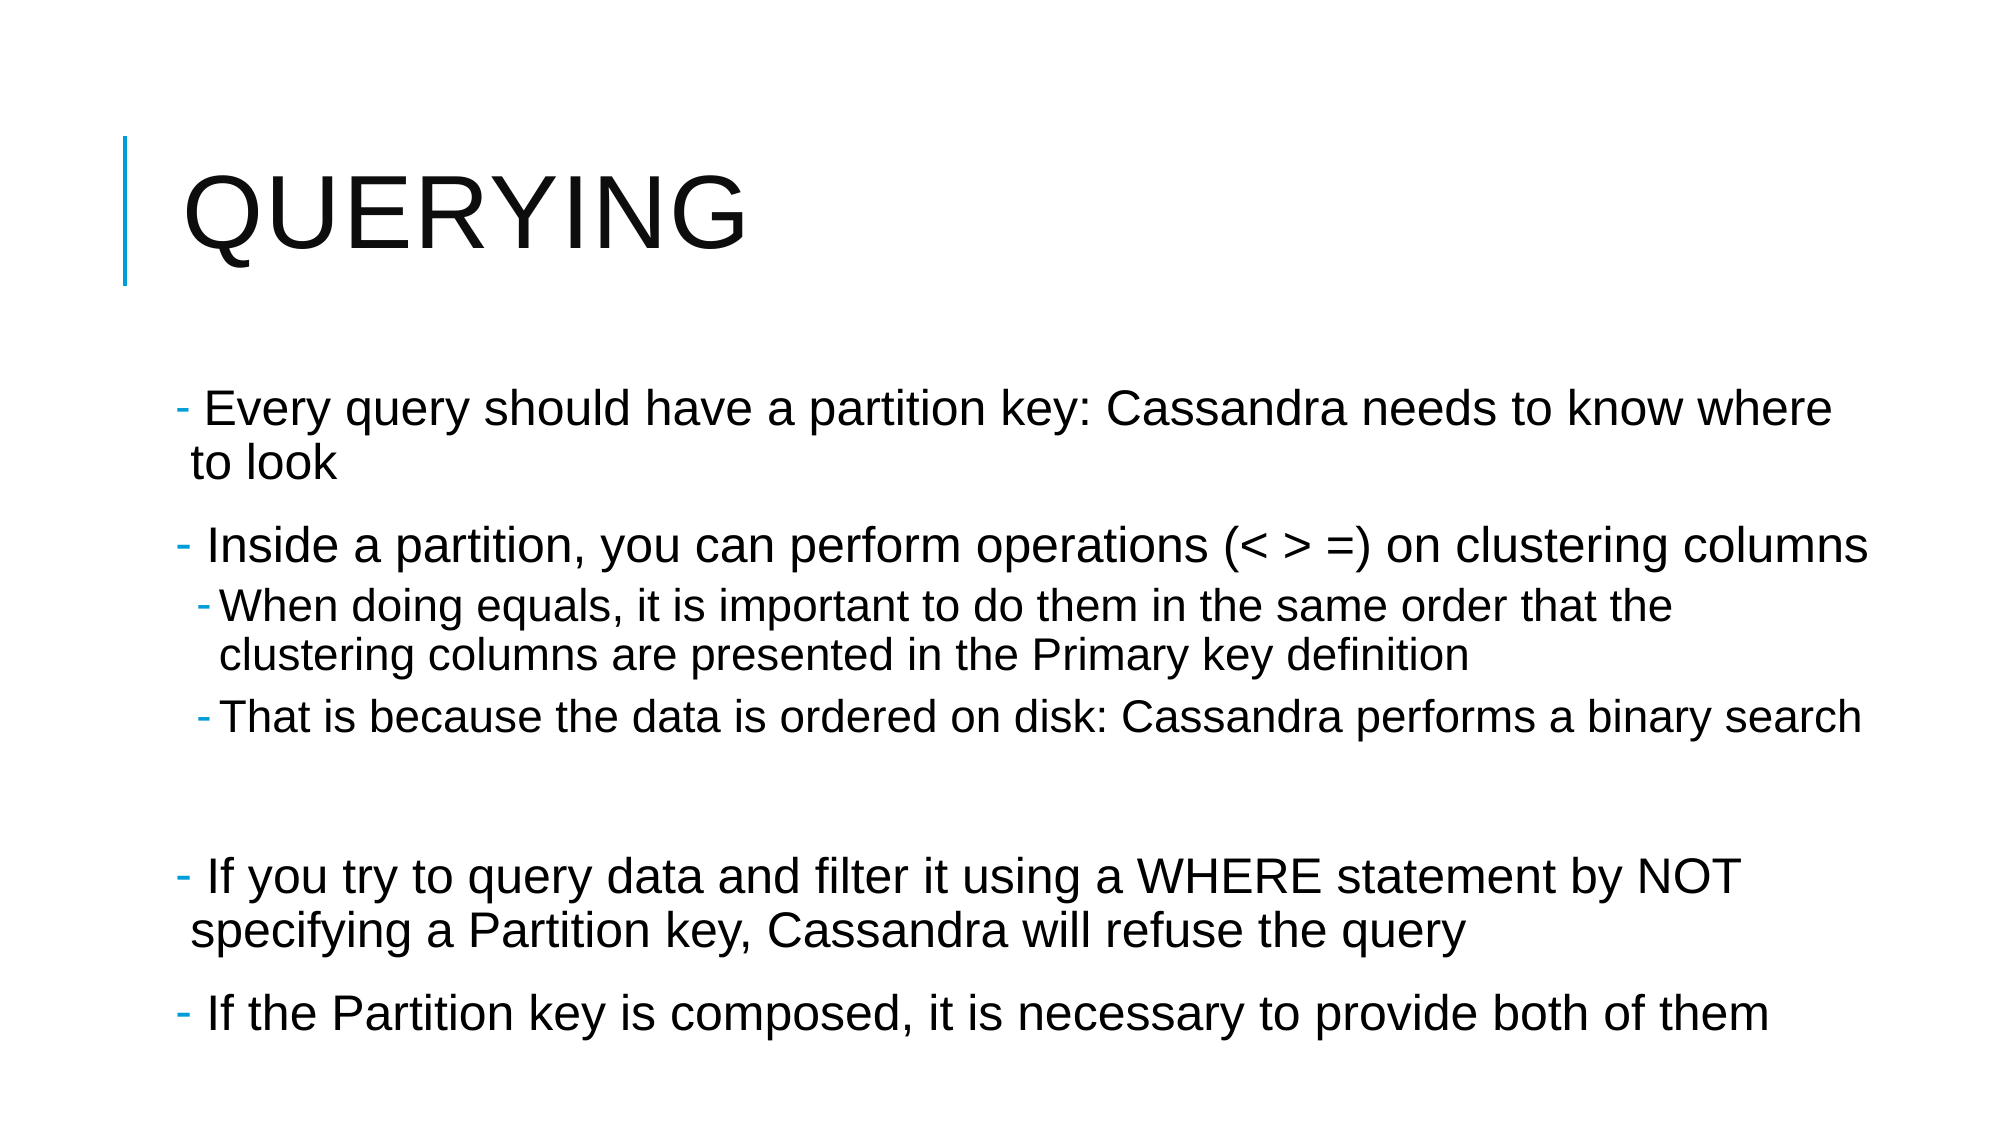

# Querying
 Every query should have a partition key: Cassandra needs to know where to look
 Inside a partition, you can perform operations (< > =) on clustering columns
When doing equals, it is important to do them in the same order that the clustering columns are presented in the Primary key definition
That is because the data is ordered on disk: Cassandra performs a binary search

 If you try to query data and filter it using a WHERE statement by NOT specifying a Partition key, Cassandra will refuse the query
 If the Partition key is composed, it is necessary to provide both of them